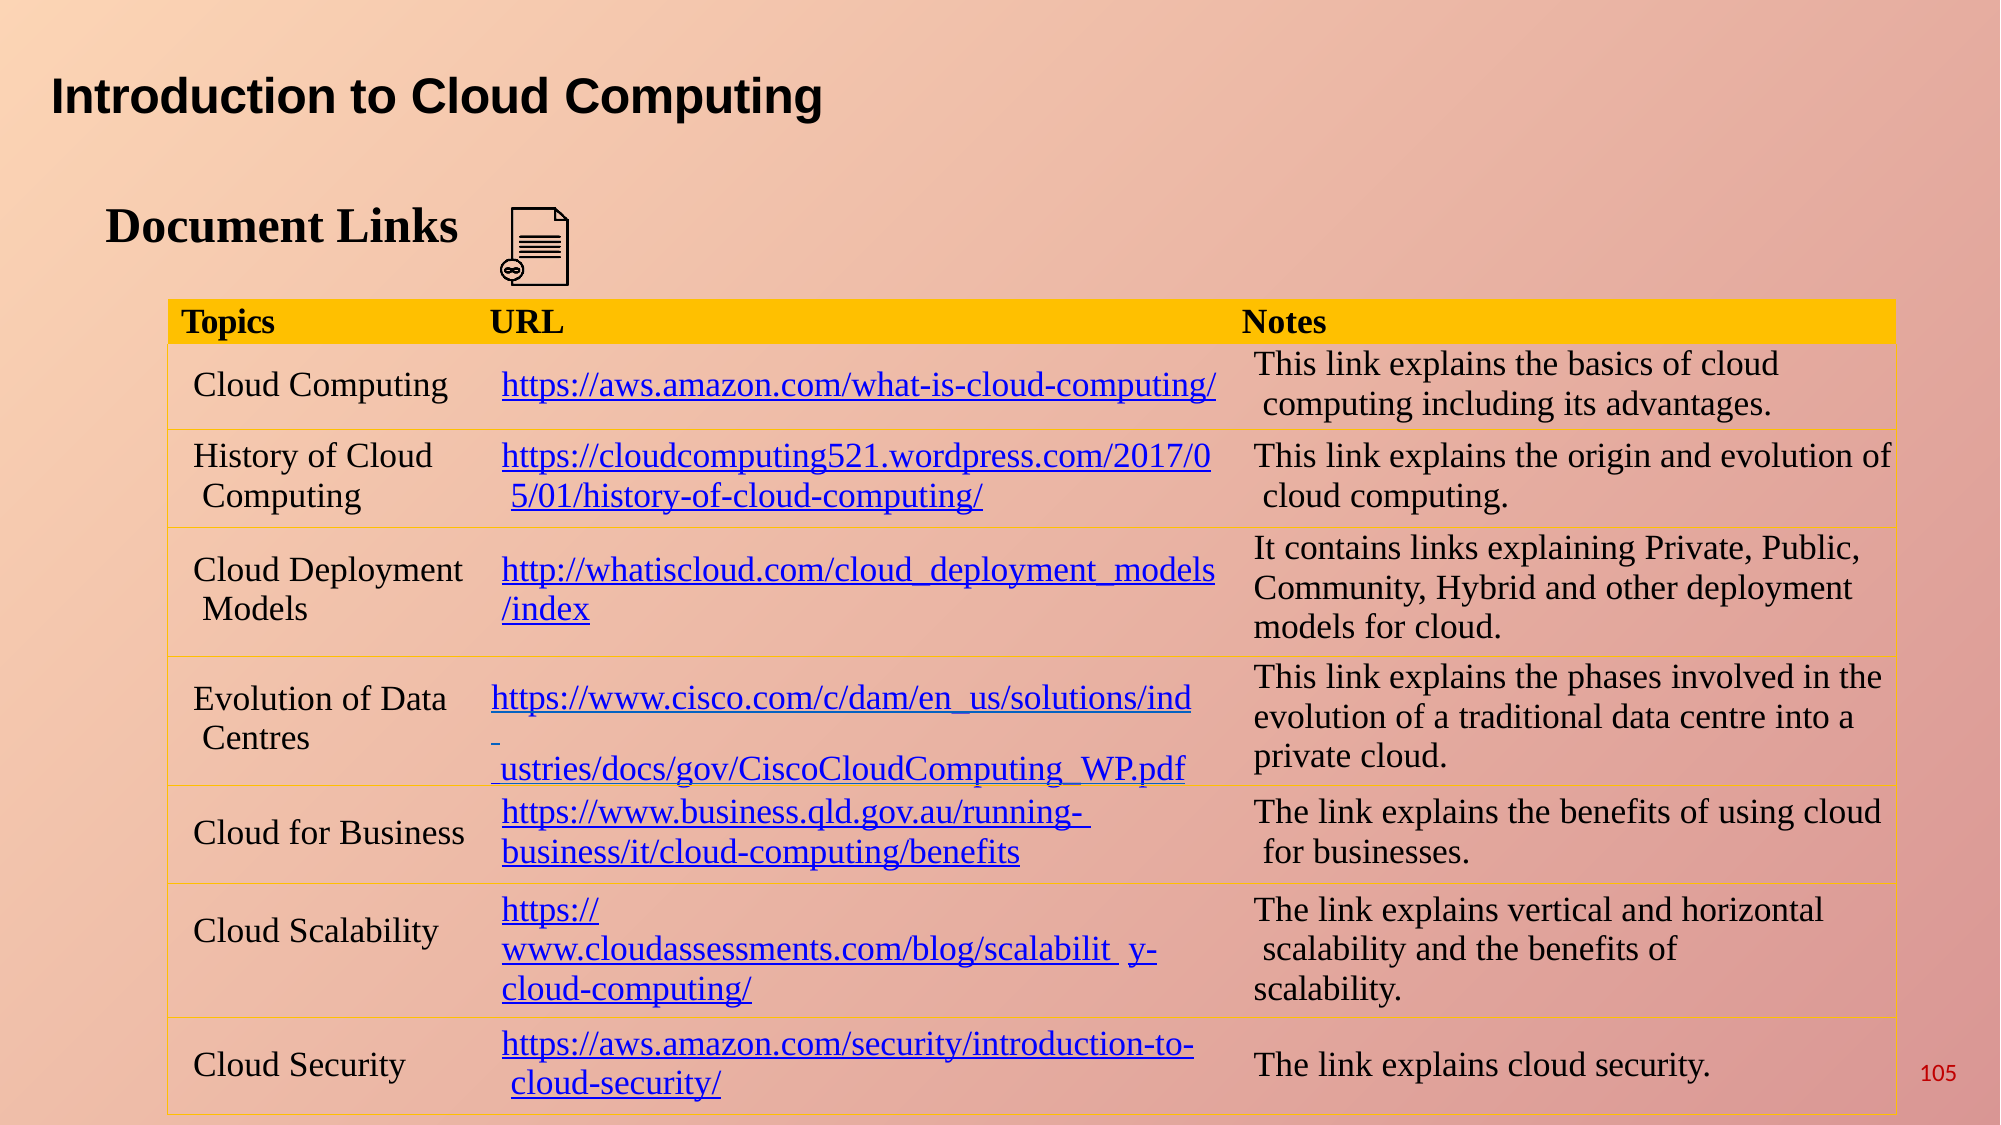

# Introduction to Cloud Computing
Document Links

| Topics | URL | Notes |
| --- | --- | --- |
| Cloud Computing | https://aws.amazon.com/what-is-cloud-computing/ | This link explains the basics of cloud computing including its advantages. |
| History of Cloud Computing | https://cloudcomputing521.wordpress.com/2017/0 5/01/history-of-cloud-computing/ | This link explains the origin and evolution of cloud computing. |
| Cloud Deployment Models | http://whatiscloud.com/cloud\_deployment\_models /index | It contains links explaining Private, Public, Community, Hybrid and other deployment models for cloud. |
| Evolution of Data Centres | https://www.cisco.com/c/dam/en\_us/solutions/ind ustries/docs/gov/CiscoCloudComputing\_WP.pdf | This link explains the phases involved in the evolution of a traditional data centre into a private cloud. |
| Cloud for Business | https://www.business.qld.gov.au/running- business/it/cloud-computing/benefits | The link explains the benefits of using cloud for businesses. |
| Cloud Scalability | https://www.cloudassessments.com/blog/scalabilit y-cloud-computing/ | The link explains vertical and horizontal scalability and the benefits of scalability. |
| Cloud Security | https://aws.amazon.com/security/introduction-to- cloud-security/ | The link explains cloud security. |
105